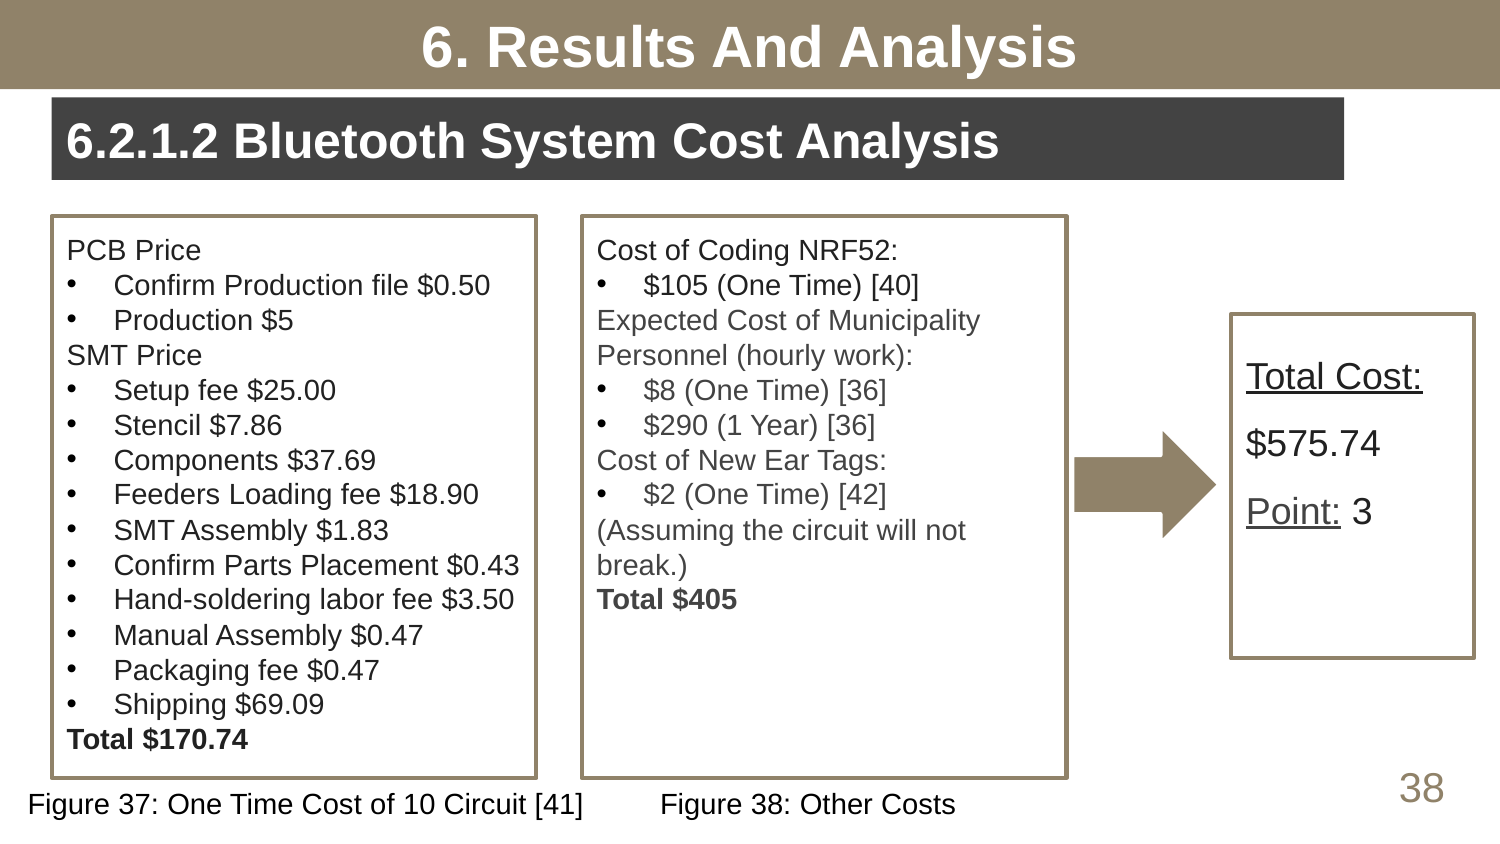

# 6. Results And Analysis
6.2.1.2 Bluetooth System Cost Analysis

PCB Price
Confirm Production file $0.50
Production $5
SMT Price
Setup fee $25.00
Stencil $7.86
Components $37.69
Feeders Loading fee $18.90
SMT Assembly $1.83
Confirm Parts Placement $0.43
Hand-soldering labor fee $3.50
Manual Assembly $0.47
Packaging fee $0.47
Shipping $69.09
Total $170.74
Cost of Coding NRF52:
$105 (One Time) [40]
Expected Cost of Municipality Personnel (hourly work):
$8 (One Time) [36]
$290 (1 Year) [36]
Cost of New Ear Tags:
$2 (One Time) [42]
(Assuming the circuit will not break.)
Total $405
Total Cost:
$575.74
Point: 3

38
Figure 37: One Time Cost of 10 Circuit [41]
Figure 38: Other Costs